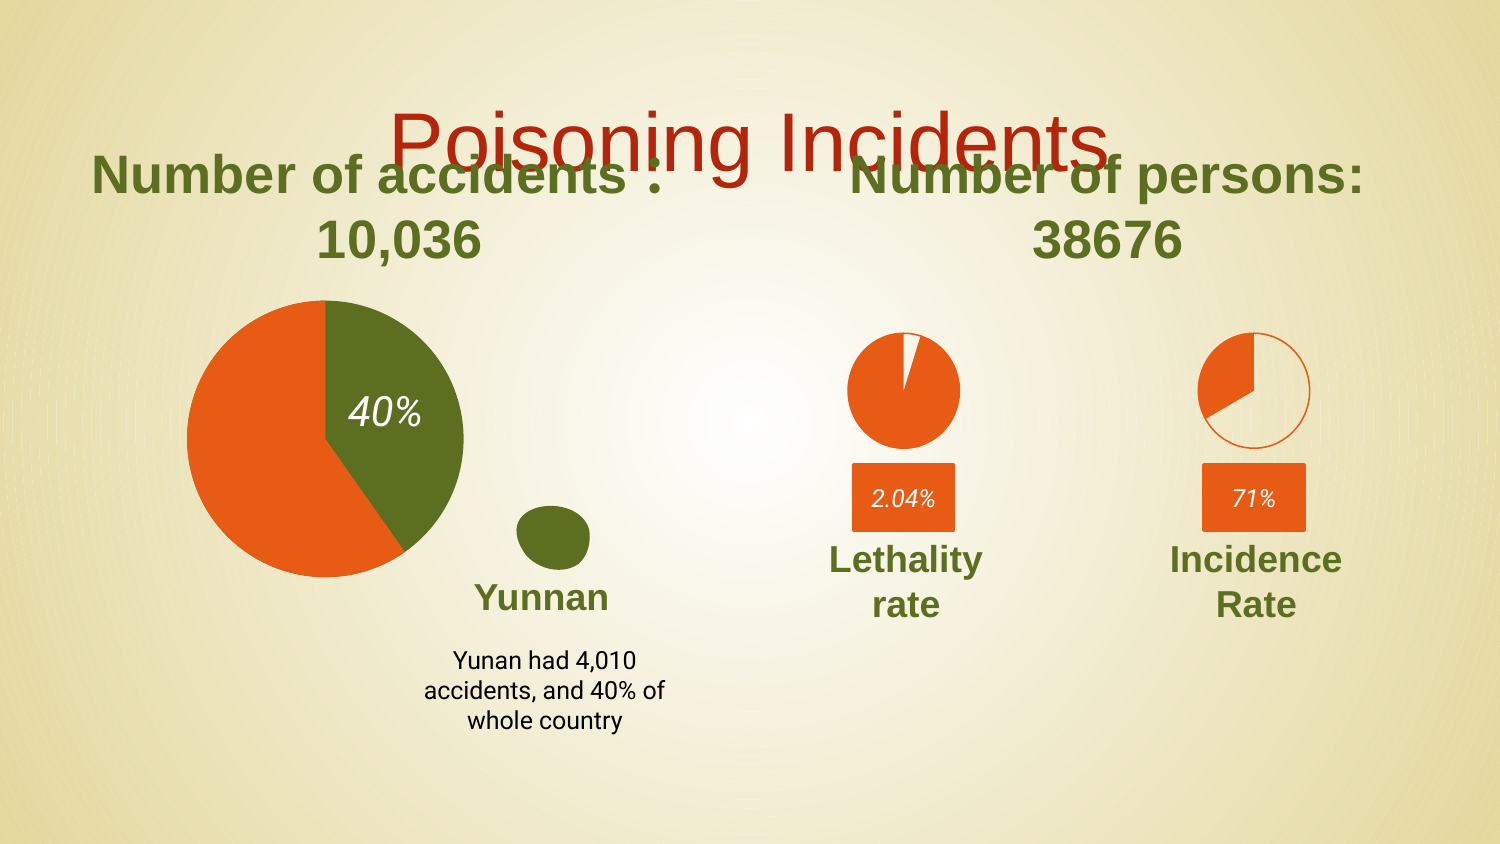

# Poisoning Incidents
Number of accidents：10,036
Number of persons: 38676

2.04%
Lethality rate

71%
Incidence Rate
40%

Yunnan
Yunan had 4,010 accidents, and 40% of whole country